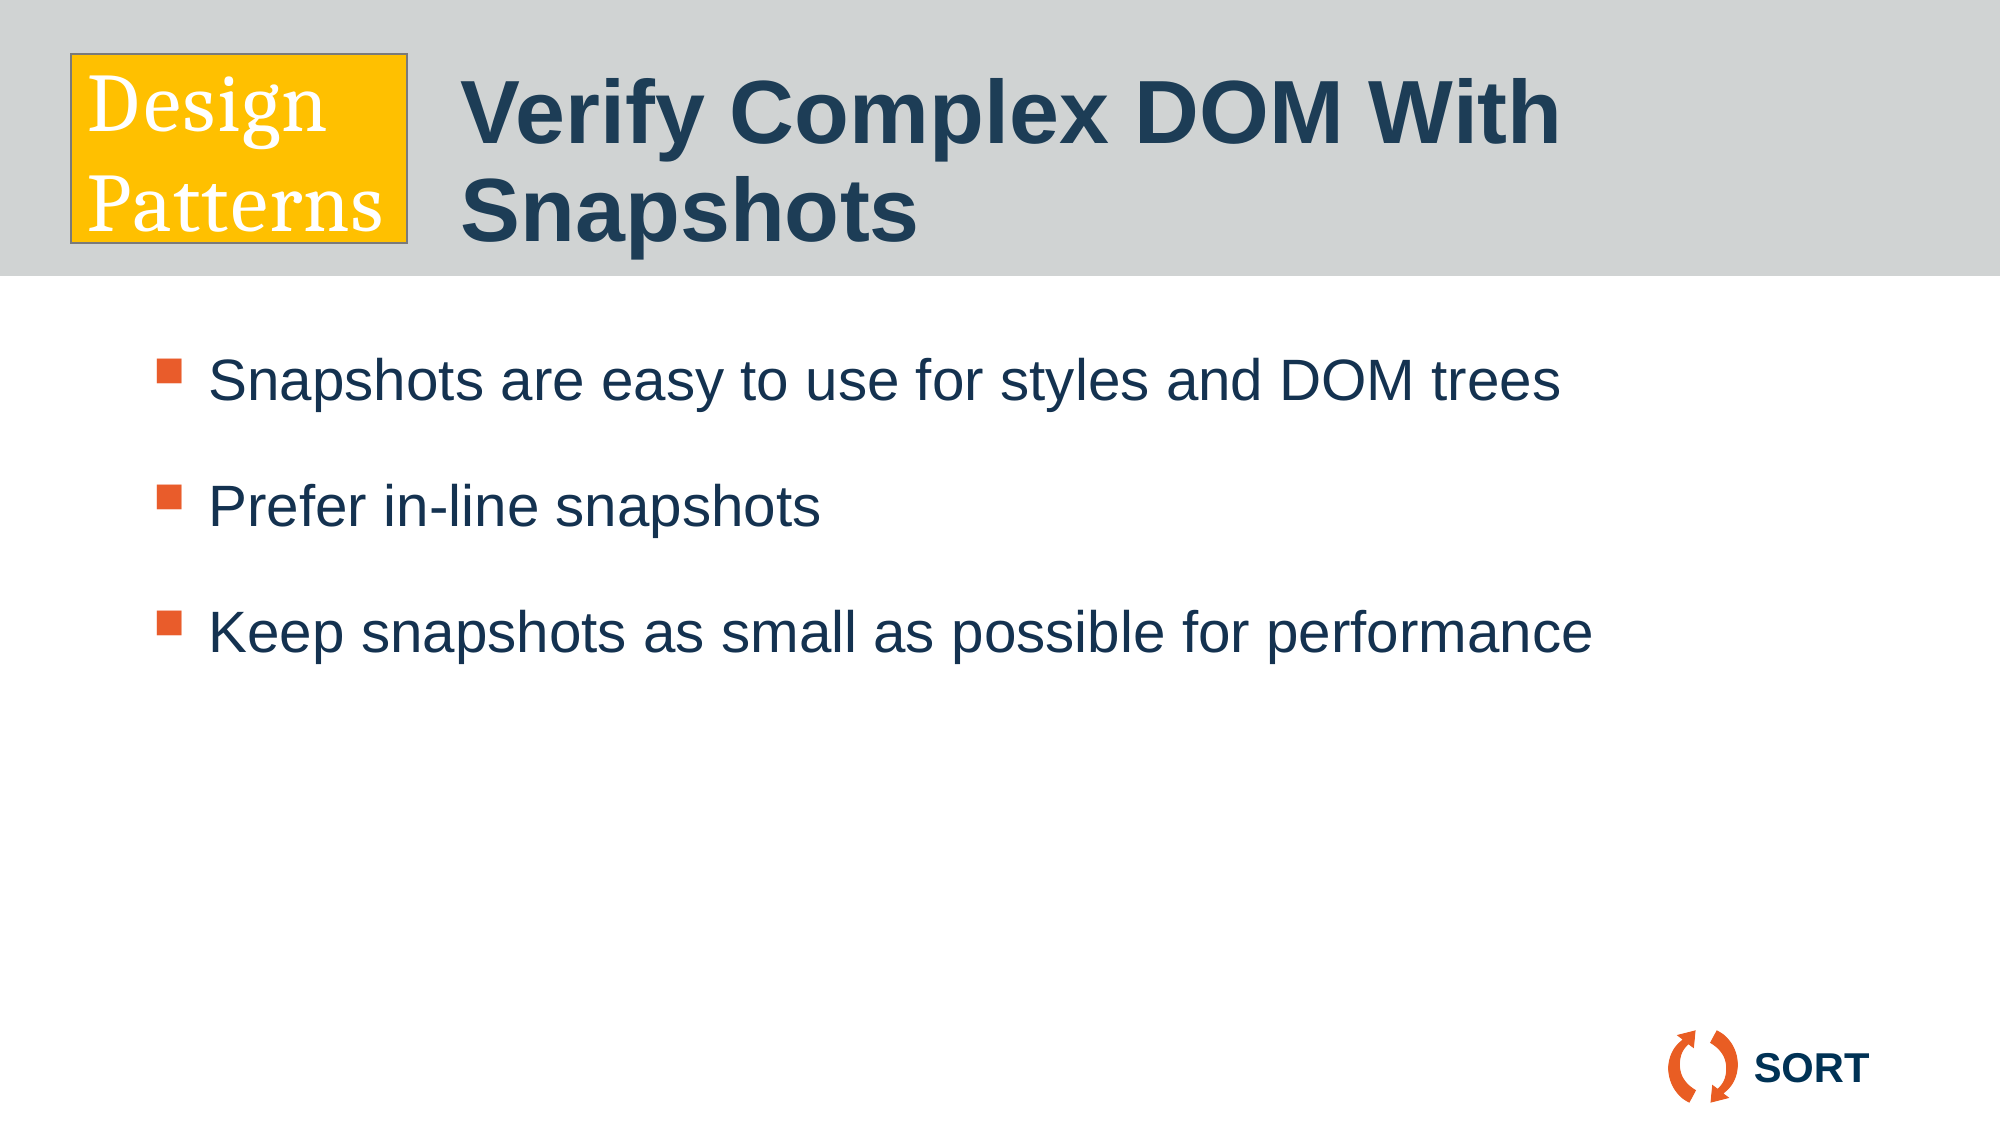

Design Patterns
# Verify Complex DOM With Snapshots
Snapshots are easy to use for styles and DOM trees
Prefer in-line snapshots
Keep snapshots as small as possible for performance